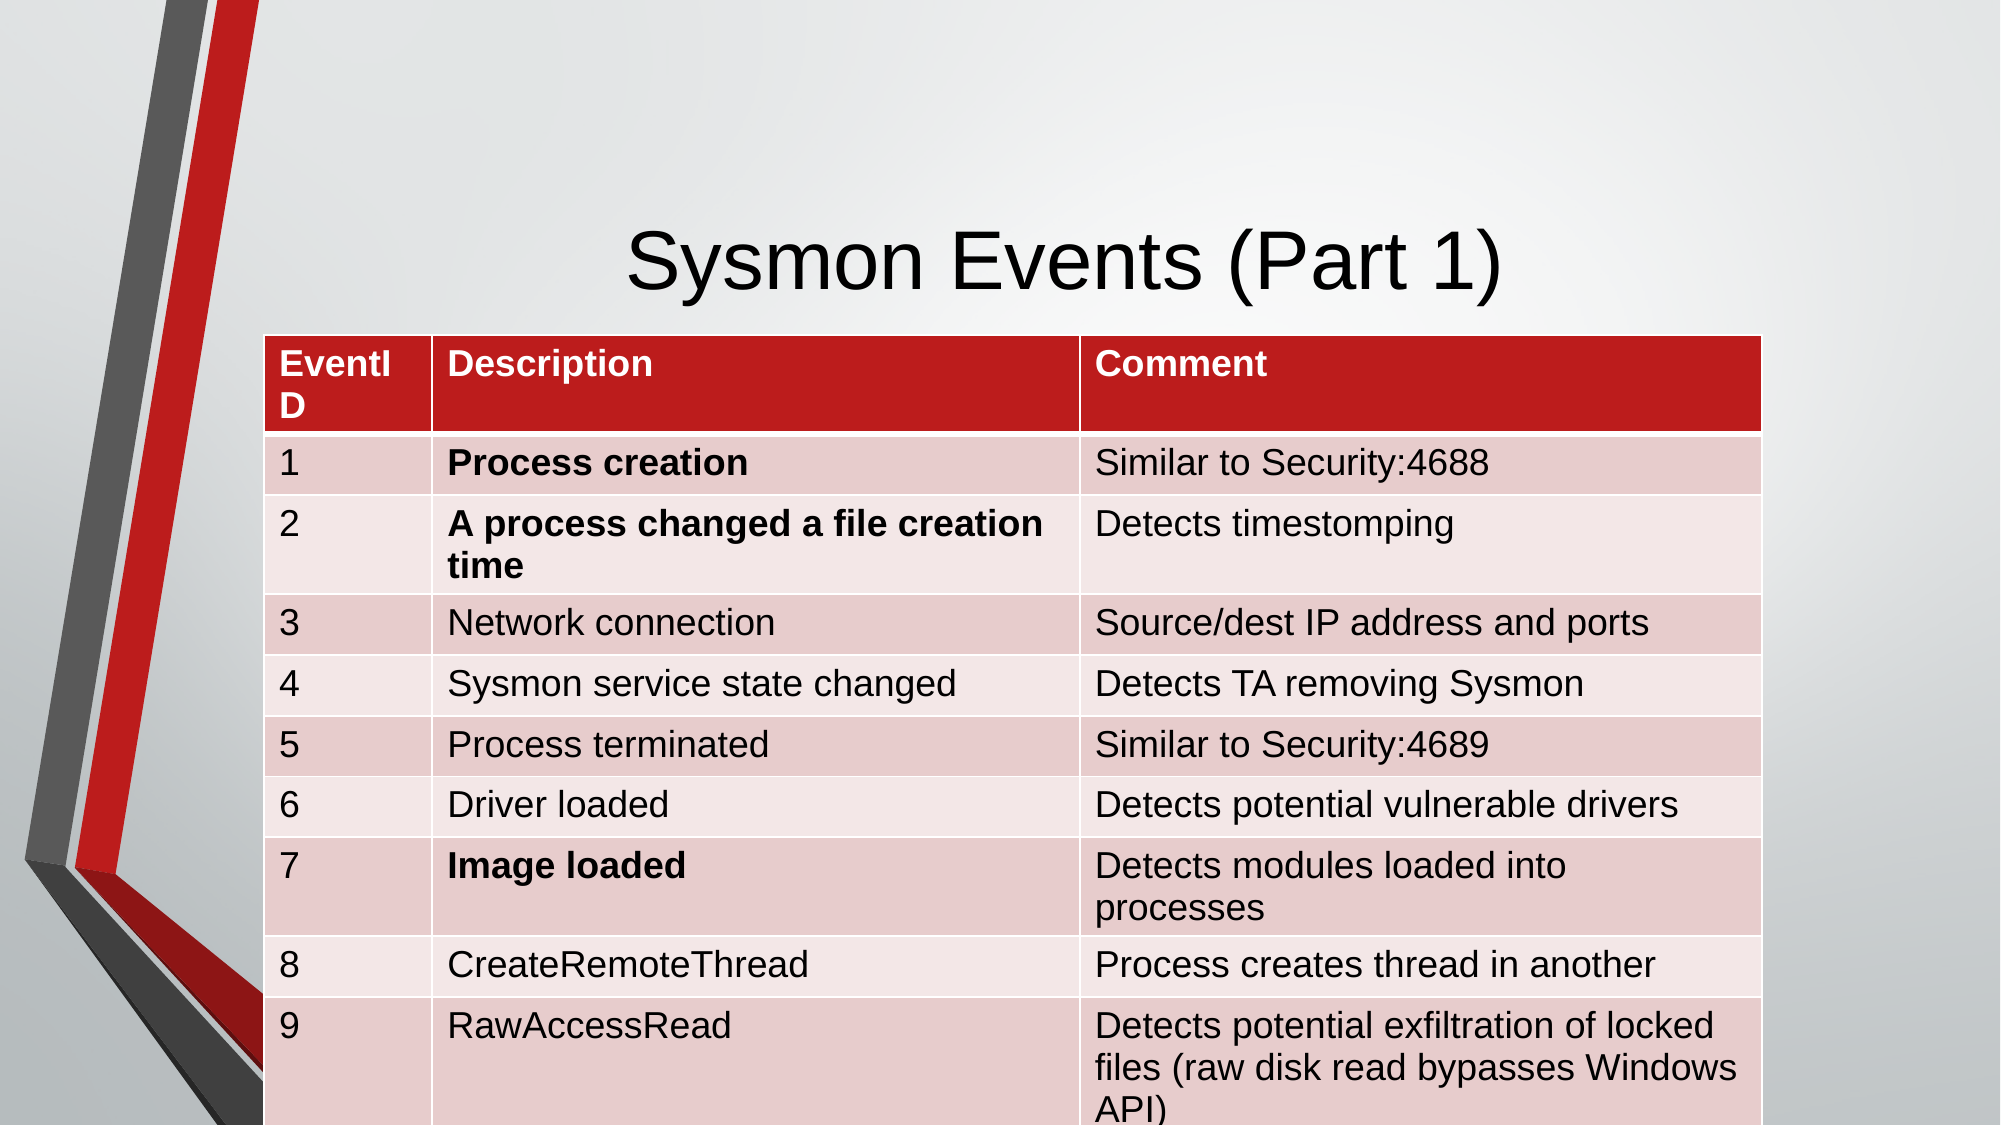

# Sysmon Events (Part 1)
| EventID | Description | Comment |
| --- | --- | --- |
| 1 | Process creation | Similar to Security:4688 |
| 2 | A process changed a file creation time | Detects timestomping |
| 3 | Network connection | Source/dest IP address and ports |
| 4 | Sysmon service state changed | Detects TA removing Sysmon |
| 5 | Process terminated | Similar to Security:4689 |
| 6 | Driver loaded | Detects potential vulnerable drivers |
| 7 | Image loaded | Detects modules loaded into processes |
| 8 | CreateRemoteThread | Process creates thread in another |
| 9 | RawAccessRead | Detects potential exfiltration of locked files (raw disk read bypasses Windows API) |
| 10 | ProcessAccess | Detects Mimikatz and similar |